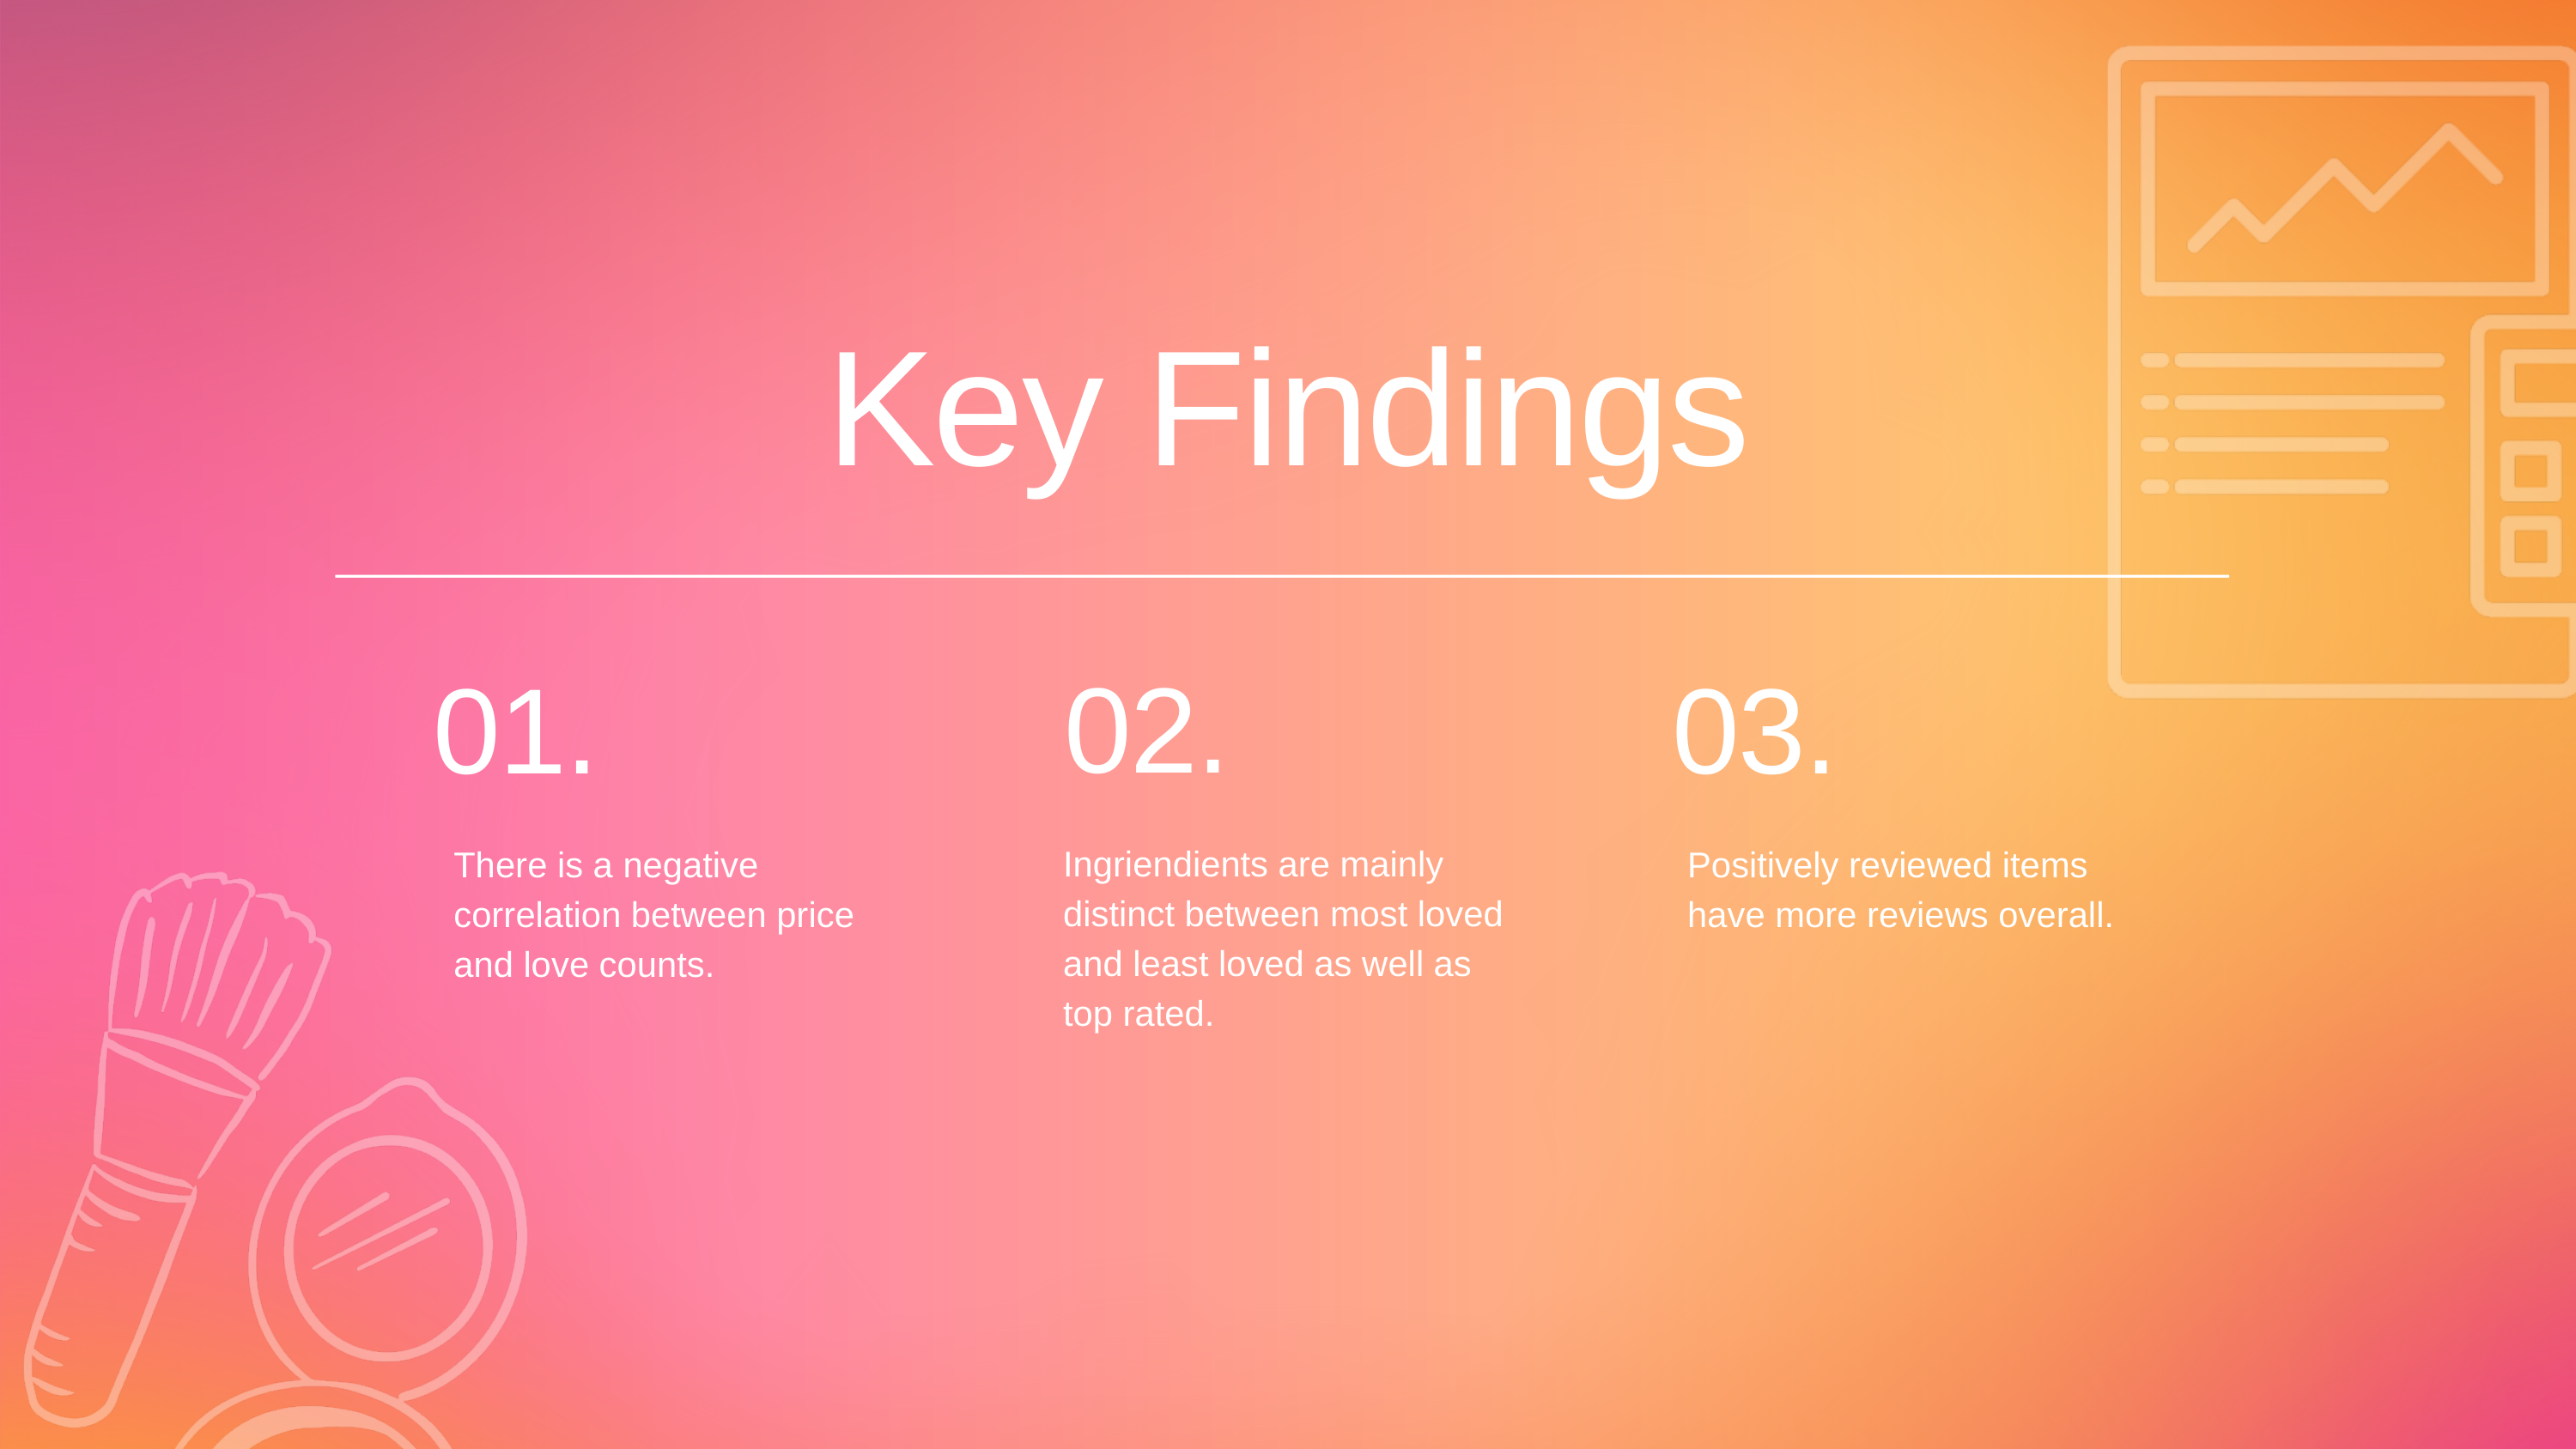

Key Findings

02.
01.
03.
Ingriendients are mainly distinct between most loved and least loved as well as top rated.
There is a negative correlation between price and love counts.
Positively reviewed items have more reviews overall.